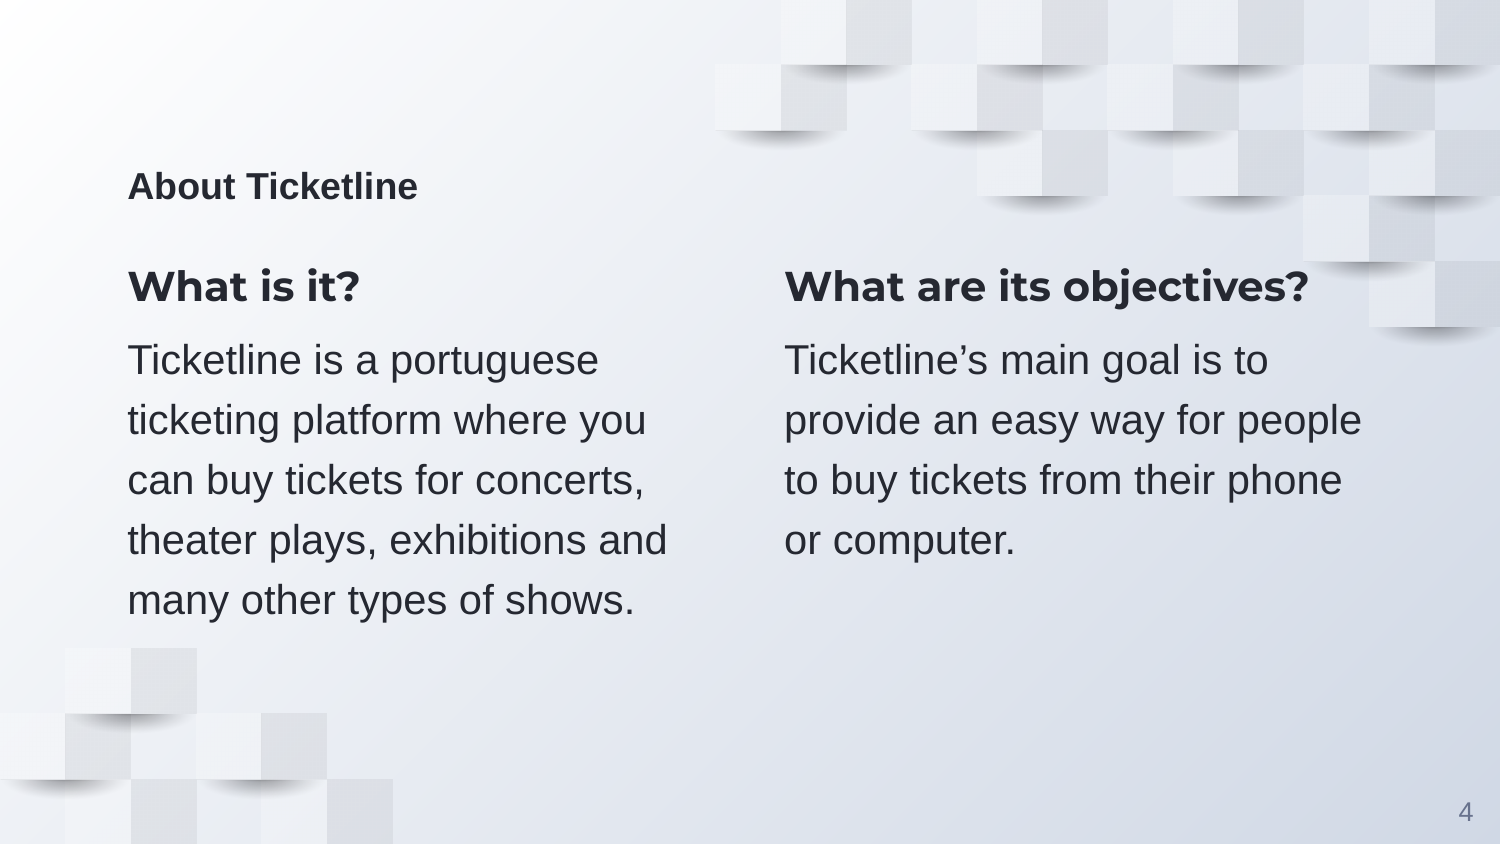

# About Ticketline
What is it?
Ticketline is a portuguese ticketing platform where you can buy tickets for concerts, theater plays, exhibitions and many other types of shows.
What are its objectives?
Ticketline’s main goal is to provide an easy way for people to buy tickets from their phone or computer.
4